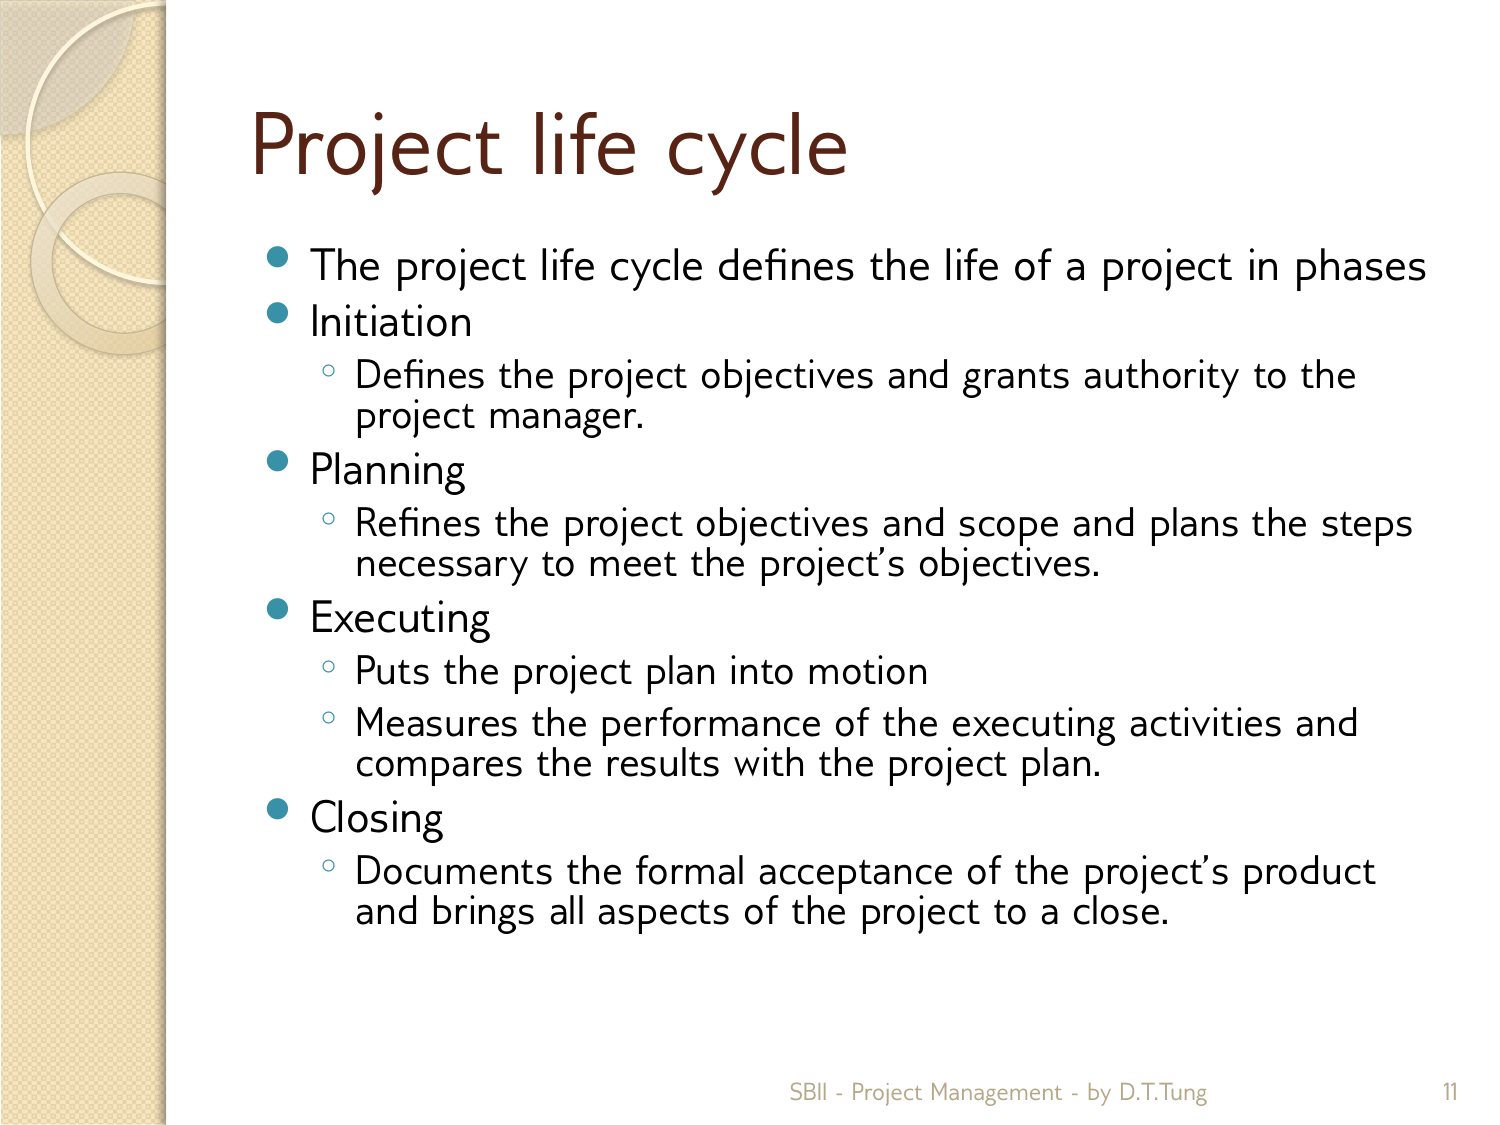

# Project life cycle
The project life cycle defines the life of a project in phases
Initiation
Defines the project objectives and grants authority to the project manager.
Planning
Refines the project objectives and scope and plans the steps necessary to meet the project’s objectives.
Executing
Puts the project plan into motion
Measures the performance of the executing activities and compares the results with the project plan.
Closing
Documents the formal acceptance of the project’s product and brings all aspects of the project to a close.

SBII - Project Management - by D.T.Tung
11